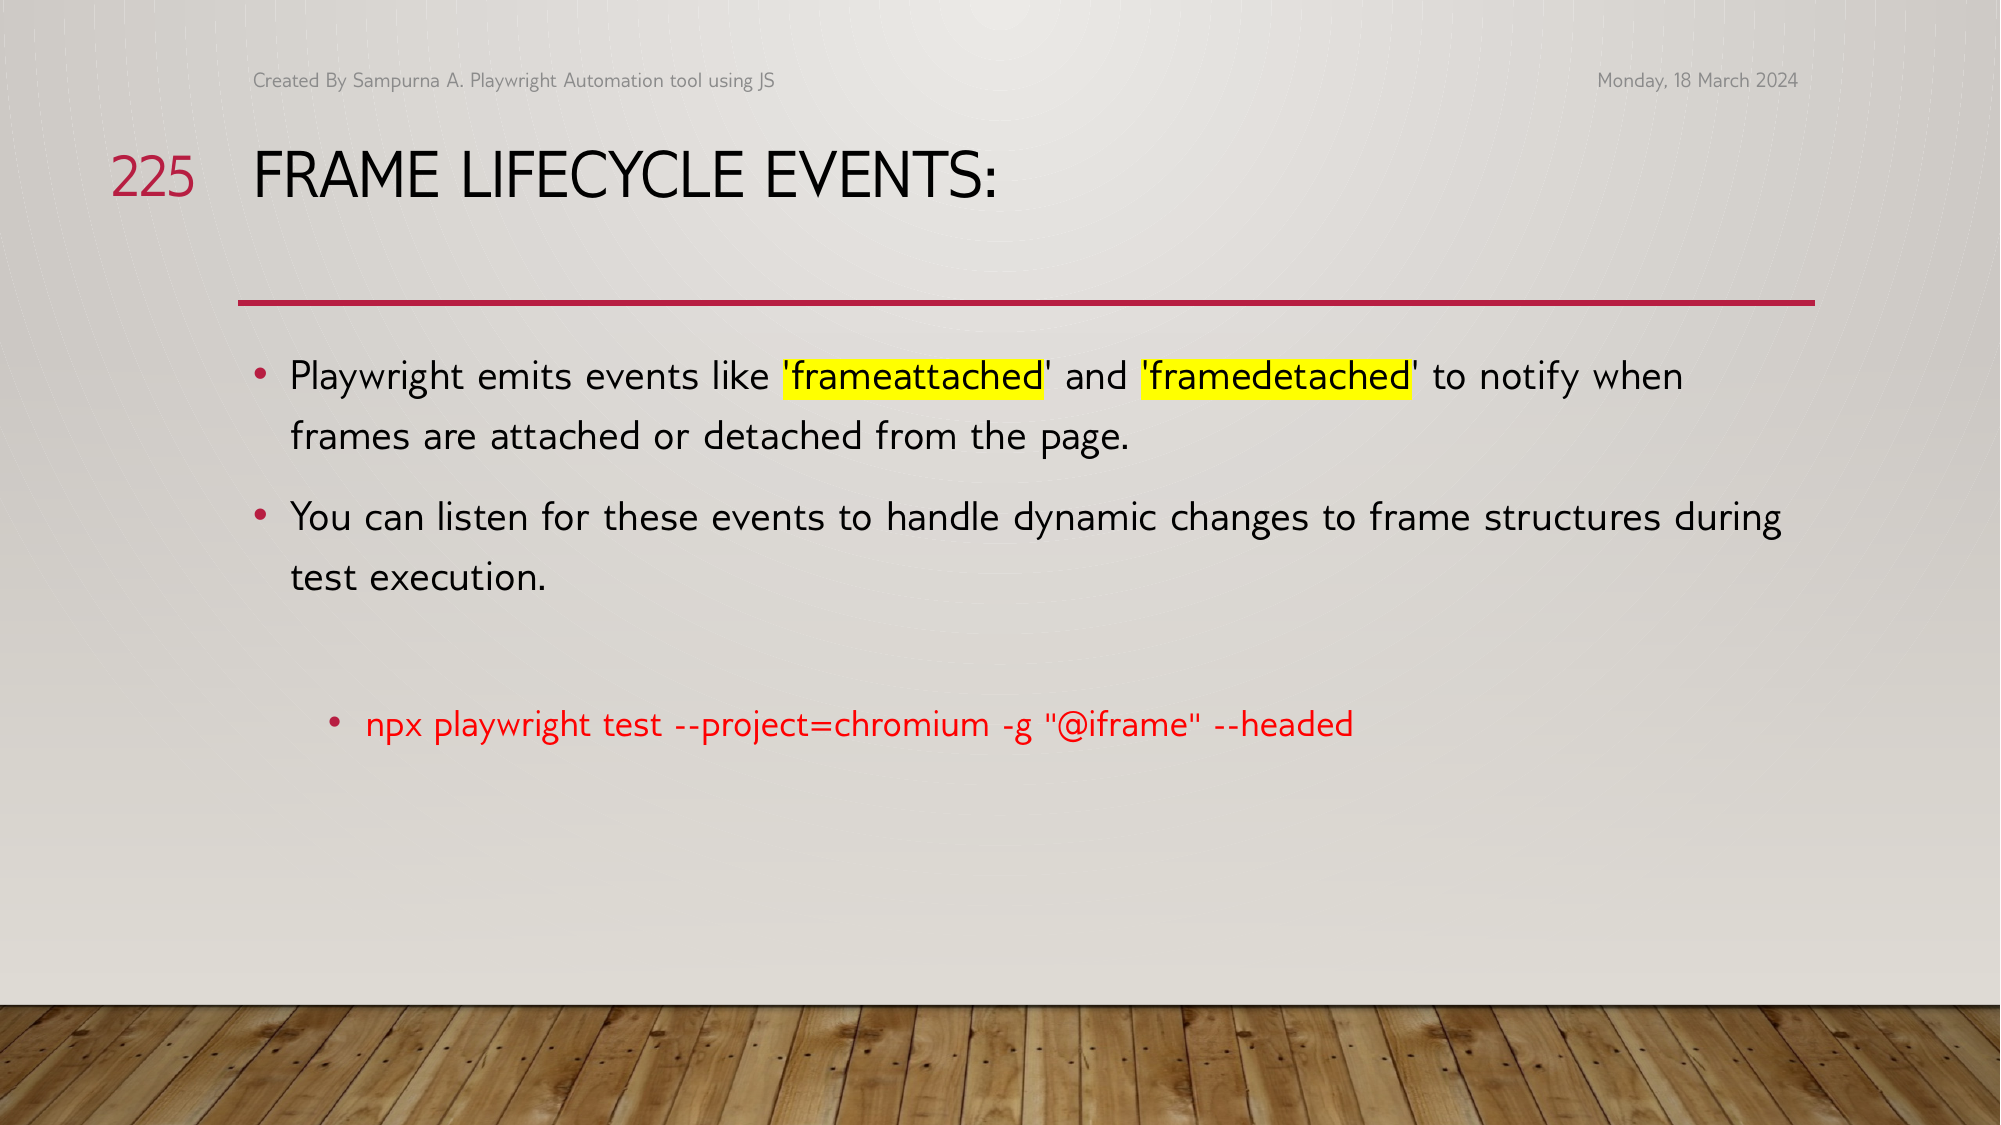

Created By Sampurna A. Playwright Automation tool using JS
Monday, 18 March 2024
225
# Frame Lifecycle Events:
Playwright emits events like 'frameattached' and 'framedetached' to notify when frames are attached or detached from the page.
You can listen for these events to handle dynamic changes to frame structures during test execution.

npx playwright test --project=chromium -g "@iframe" --headed